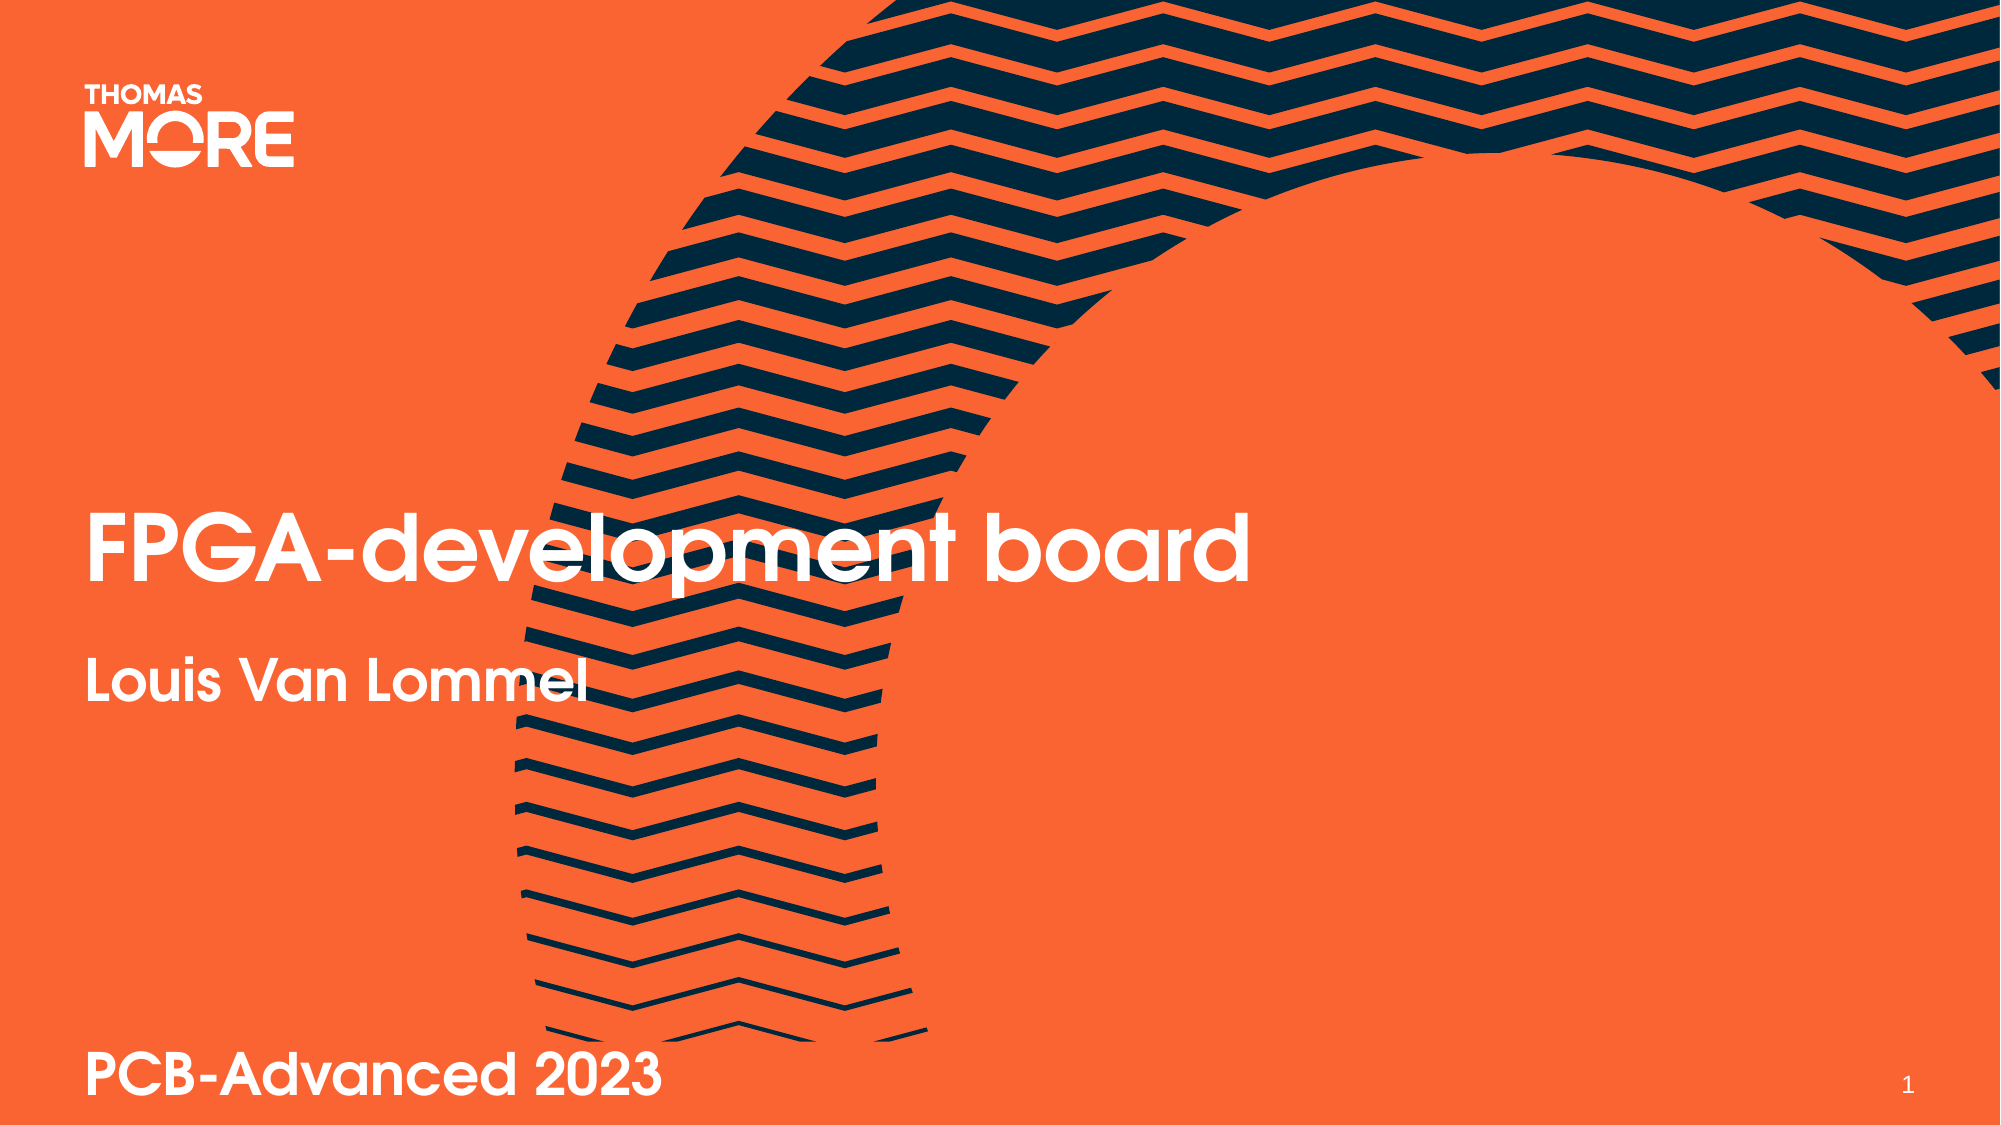

# FPGA-development board
Louis Van Lommel

PCB-Advanced 2023

1